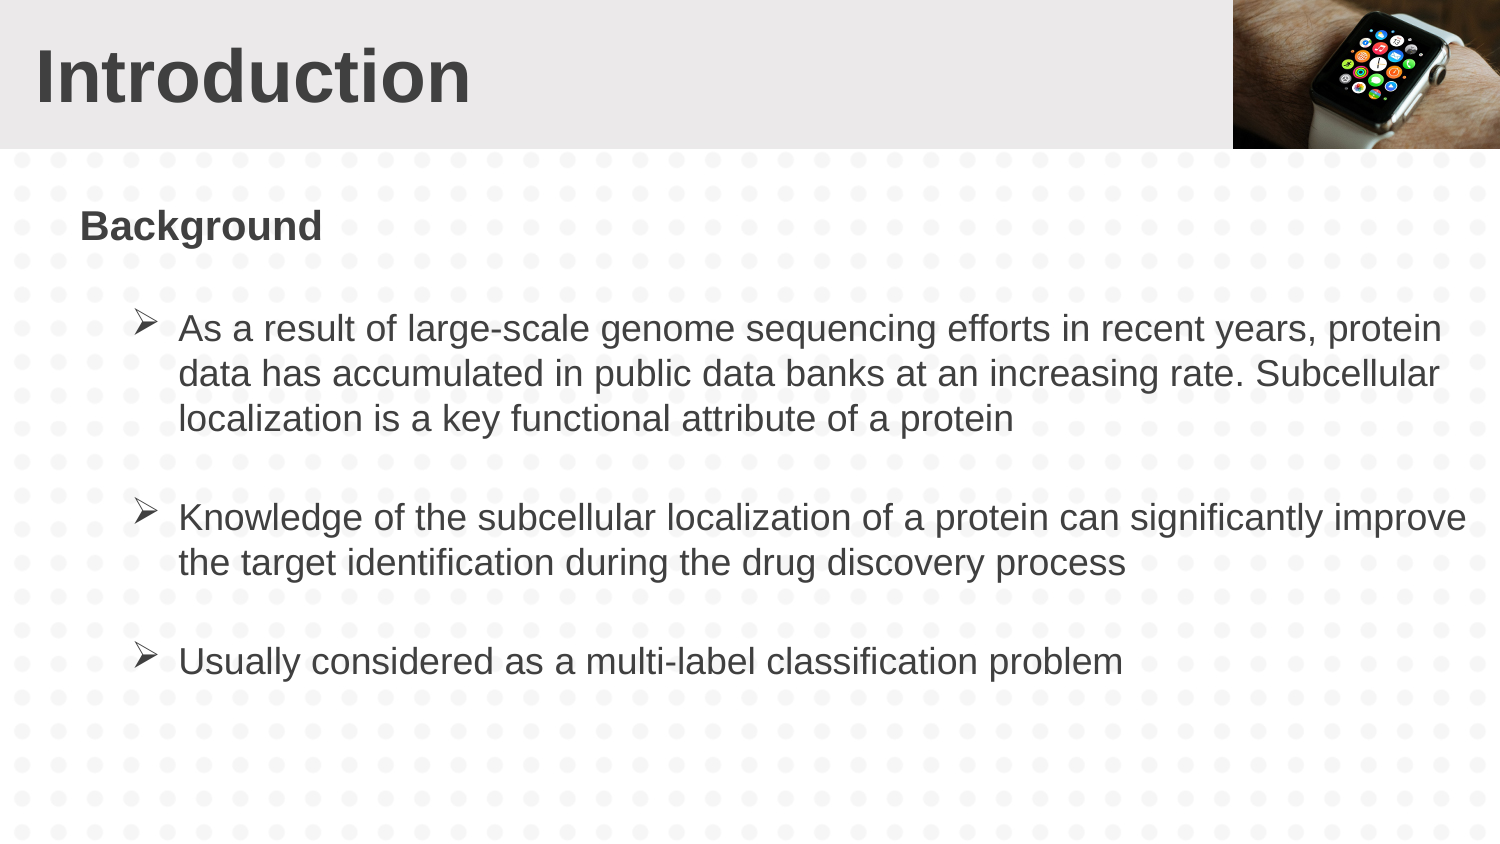

# Introduction
Background
As a result of large-scale genome sequencing efforts in recent years, protein data has accumulated in public data banks at an increasing rate. Subcellular localization is a key functional attribute of a protein

Knowledge of the subcellular localization of a protein can significantly improve the target identification during the drug discovery process

Usually considered as a multi-label classification problem